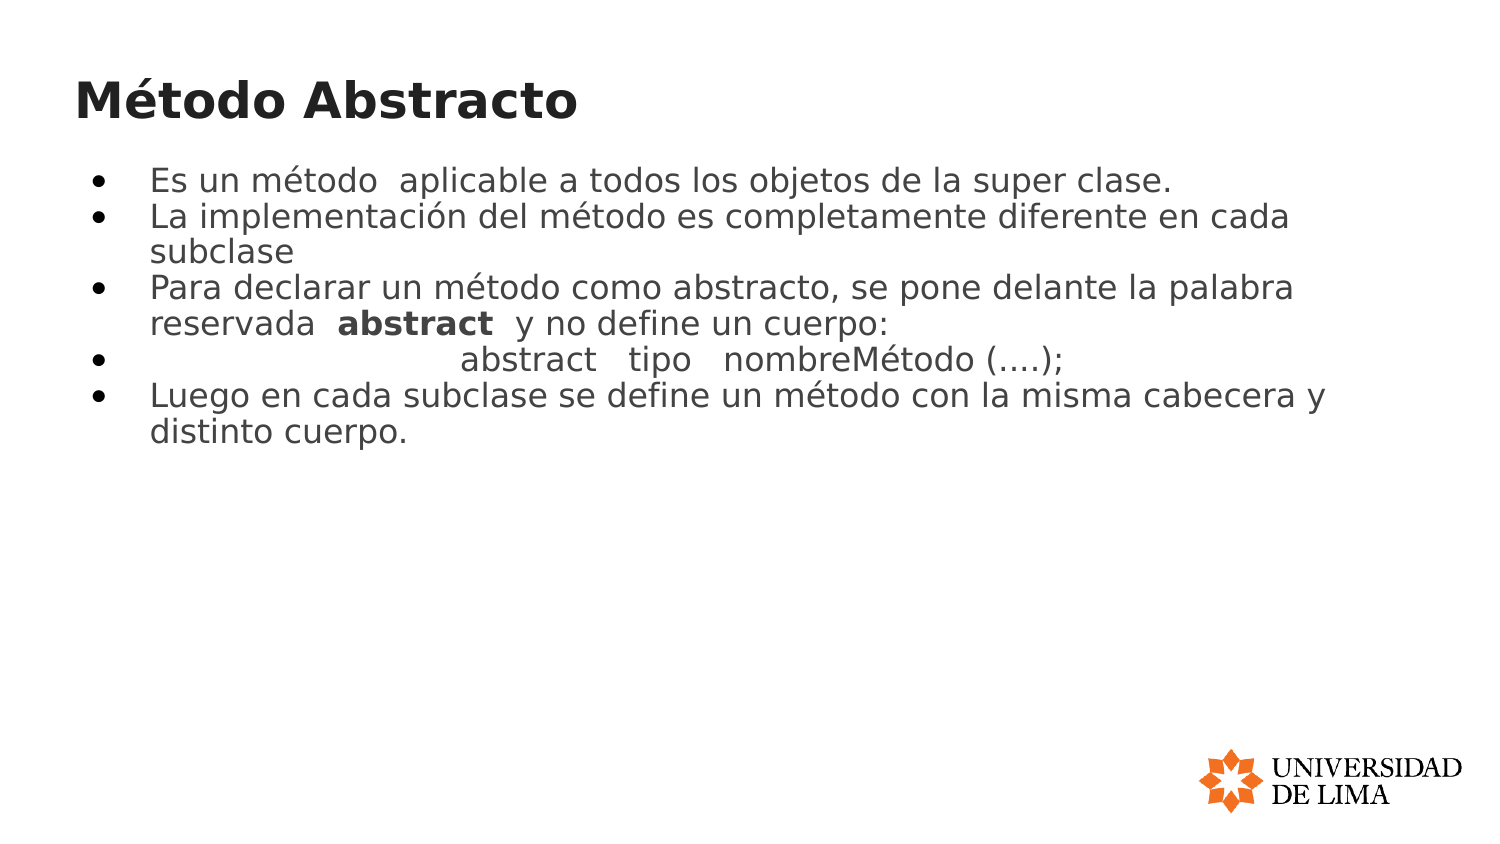

# Método Abstracto
Es un método  aplicable a todos los objetos de la super clase.
La implementación del método es completamente diferente en cada subclase
Para declarar un método como abstracto, se pone delante la palabra reservada  abstract  y no define un cuerpo:
		 abstract   tipo   nombreMétodo (....);
Luego en cada subclase se define un método con la misma cabecera y distinto cuerpo.